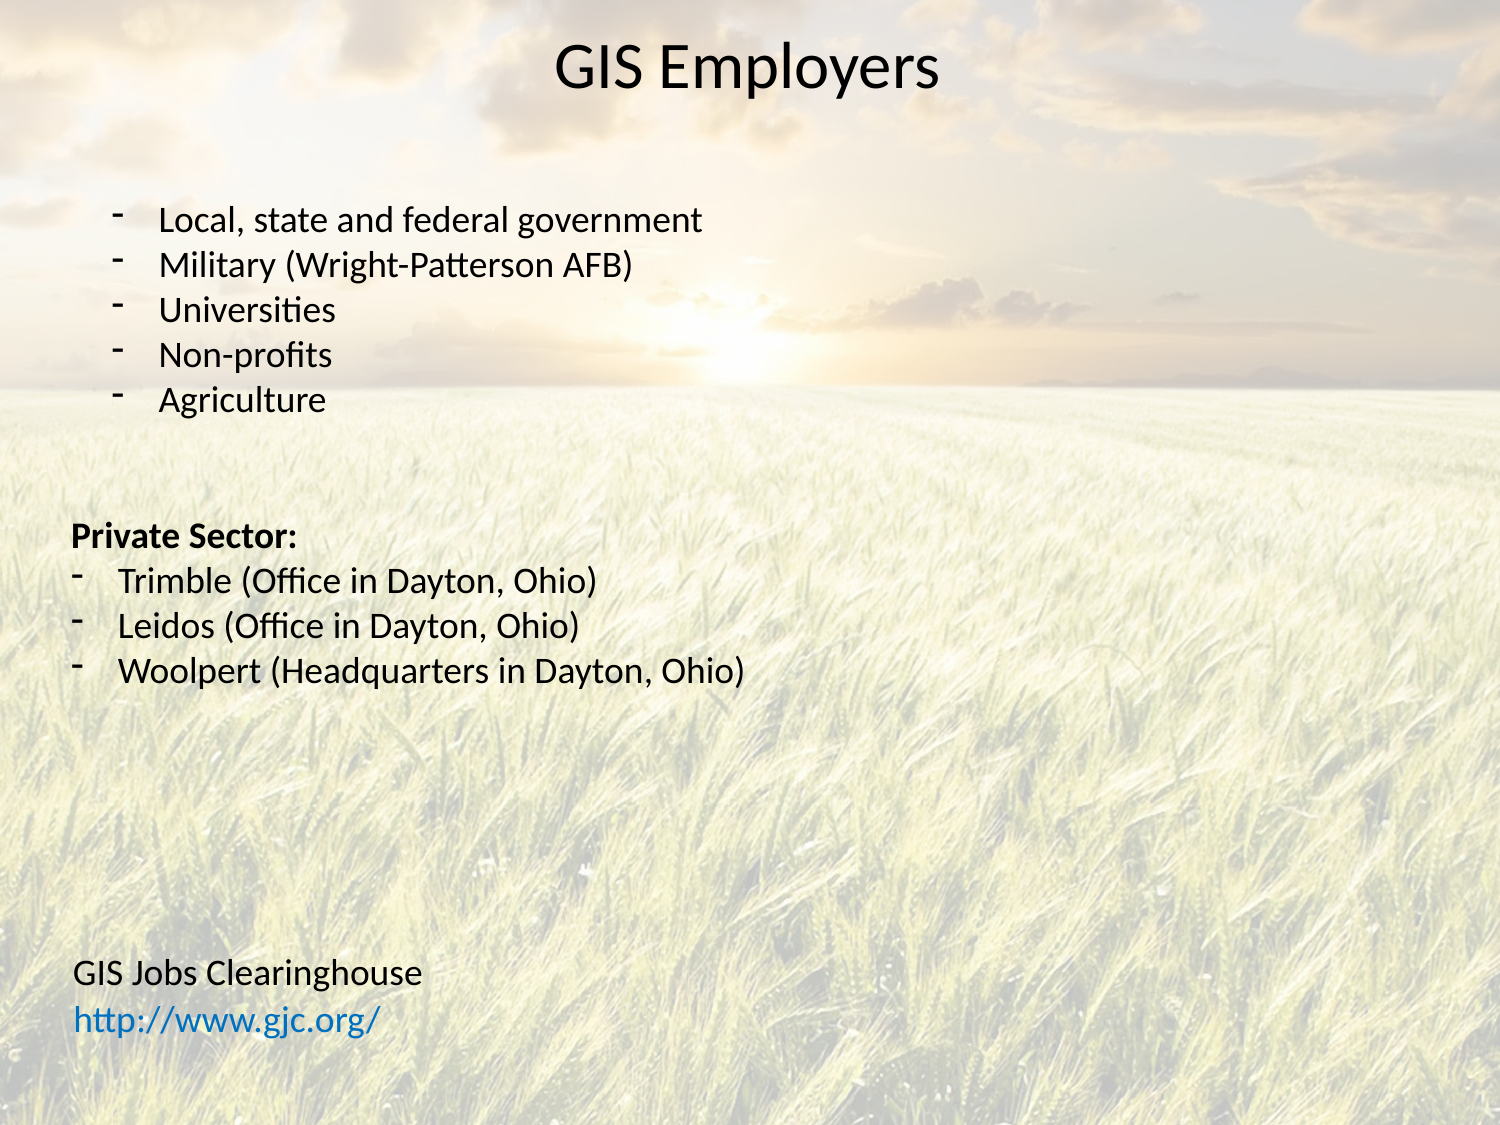

GIS Employers
Local, state and federal government
Military (Wright-Patterson AFB)
Universities
Non-profits
Agriculture
Private Sector:
Trimble (Office in Dayton, Ohio)
Leidos (Office in Dayton, Ohio)
Woolpert (Headquarters in Dayton, Ohio)
GIS Jobs Clearinghouse
http://www.gjc.org/